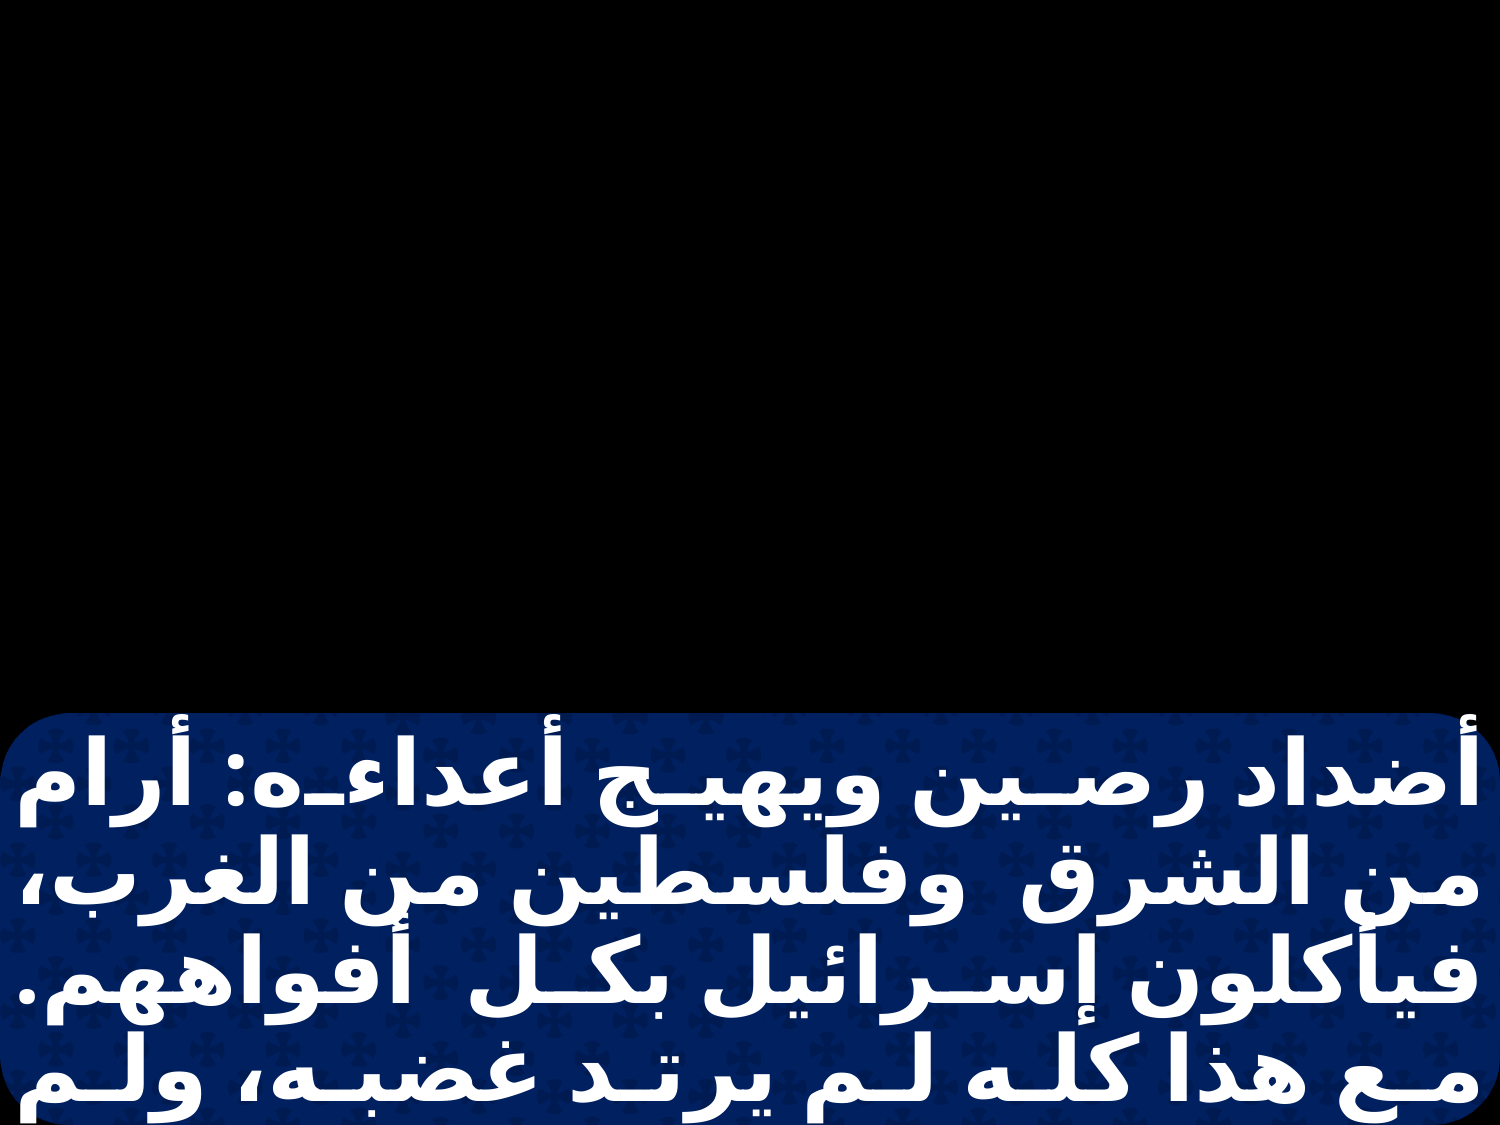

أضداد رصين ويهيج أعداءه: أرام من الشرق  وفلسطين من الغرب، فيأكلون إسرائيل بكل  أفواههم. مع هذا كله لم يرتد غضبه، ولم تزل يده  ممدودة. والشعب لم يتب حتى أصيب بالعذاب ولم